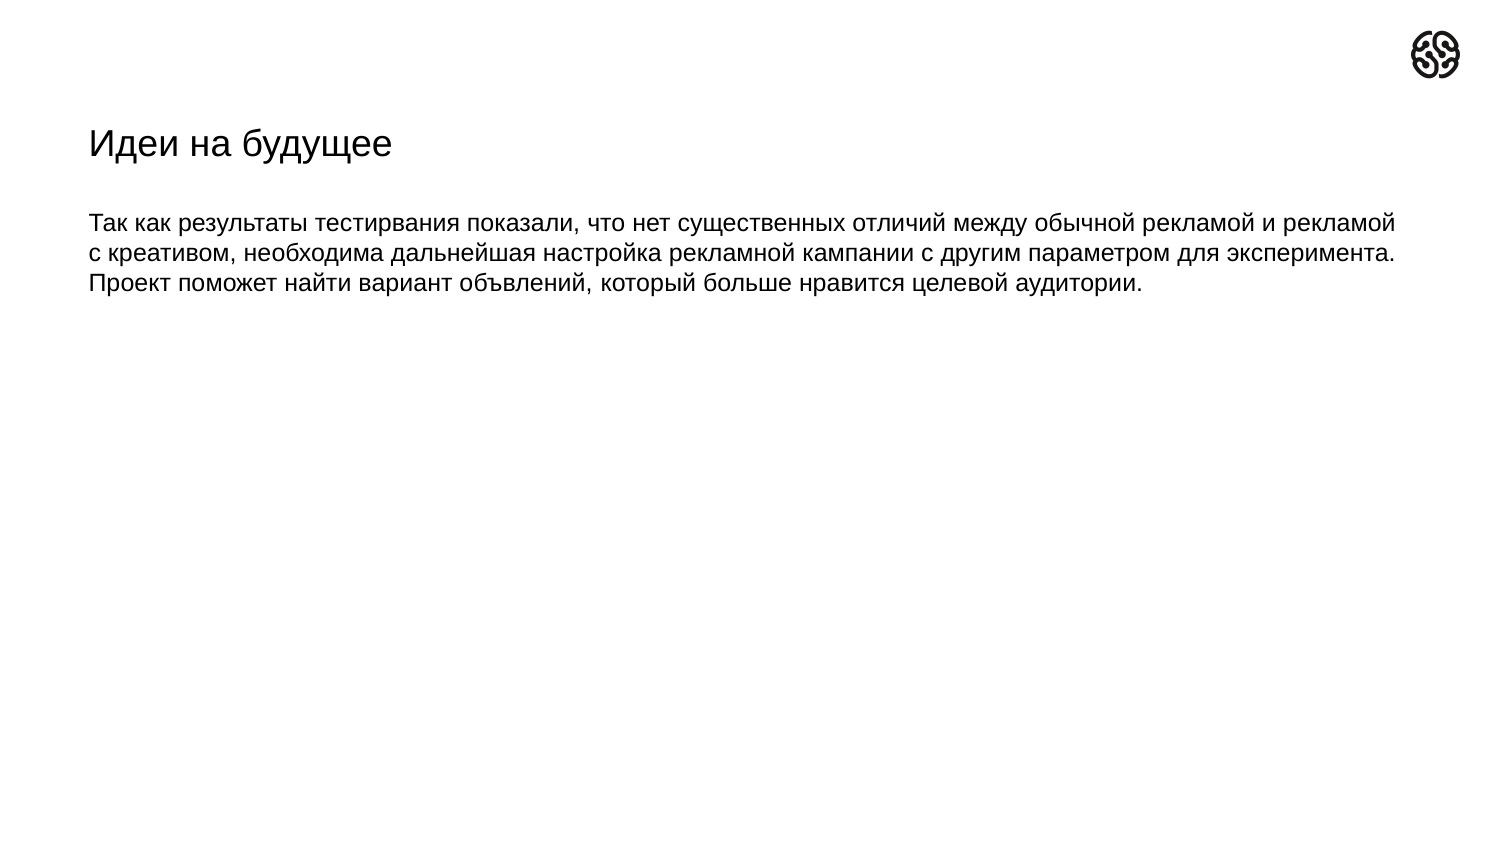

# Идеи на будущее
Так как результаты тестирвания показали, что нет существенных отличий между обычной рекламой и рекламой с креативом, необходима дальнейшая настройка рекламной кампании с другим параметром для эксперимента. Проект поможет найти вариант объвлений, который больше нравится целевой аудитории.